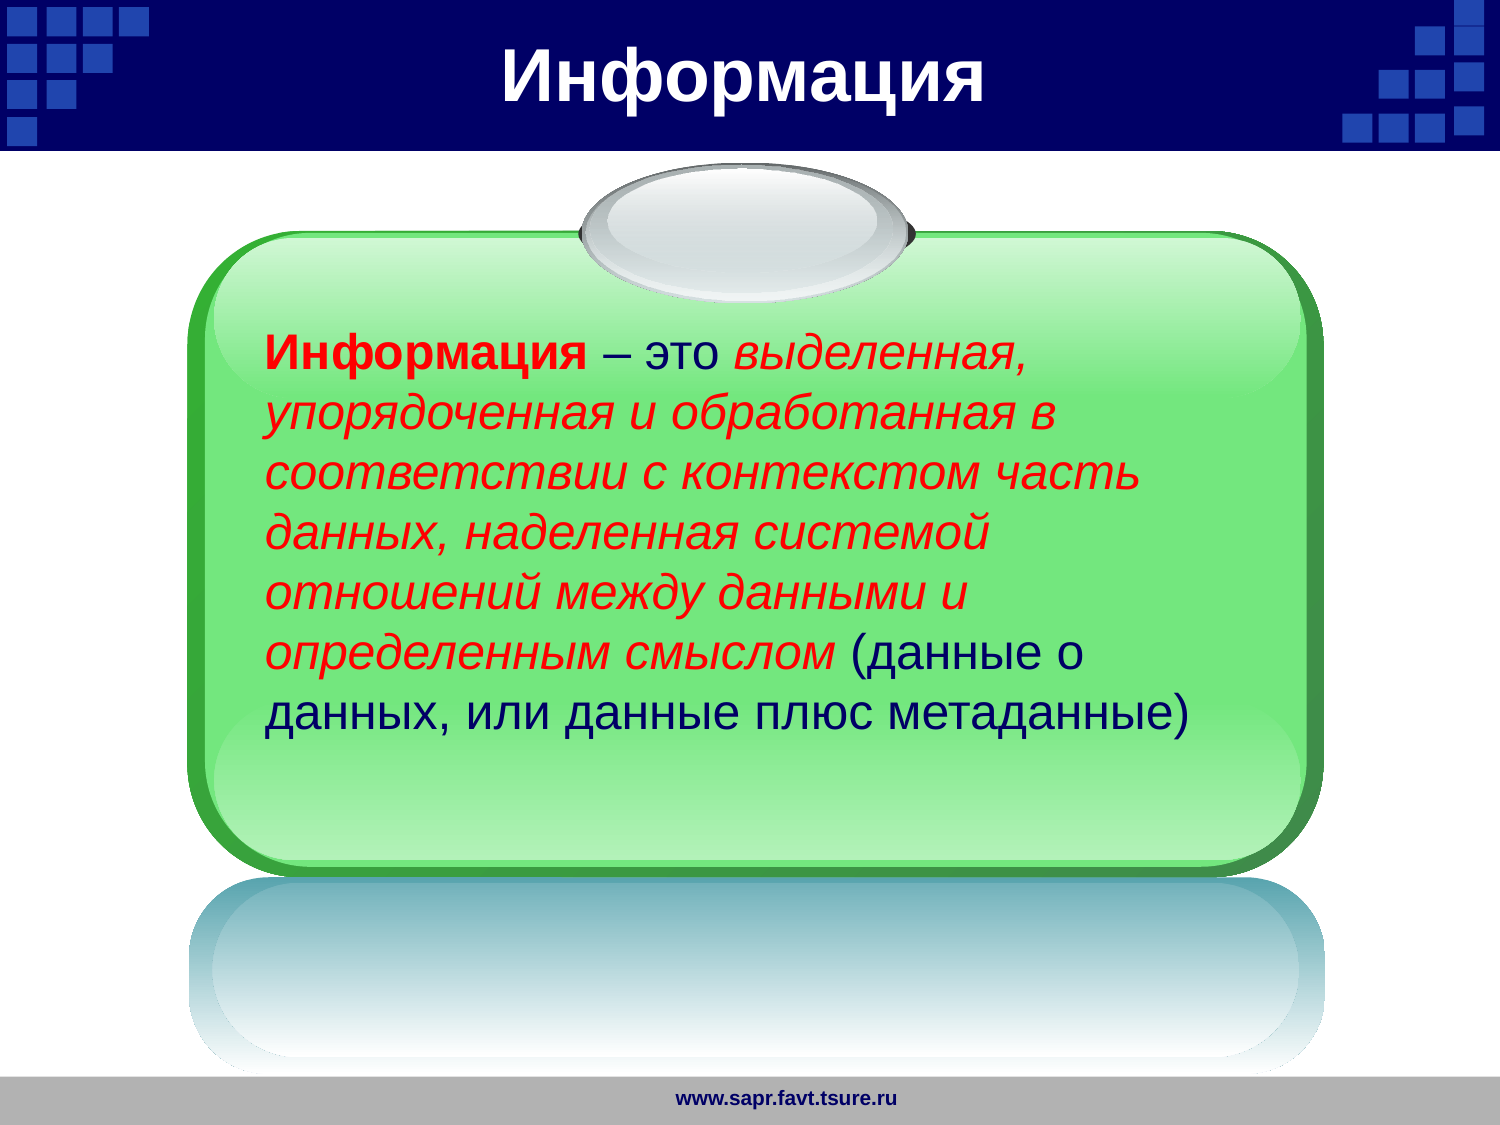

Информация

Информация – это выделенная, упорядоченная и обработанная в соответствии с контекстом часть данных, наделенная системой отношений между данными и определенным смыслом (данные о данных, или данные плюс метаданные)
www.sapr.favt.tsure.ru